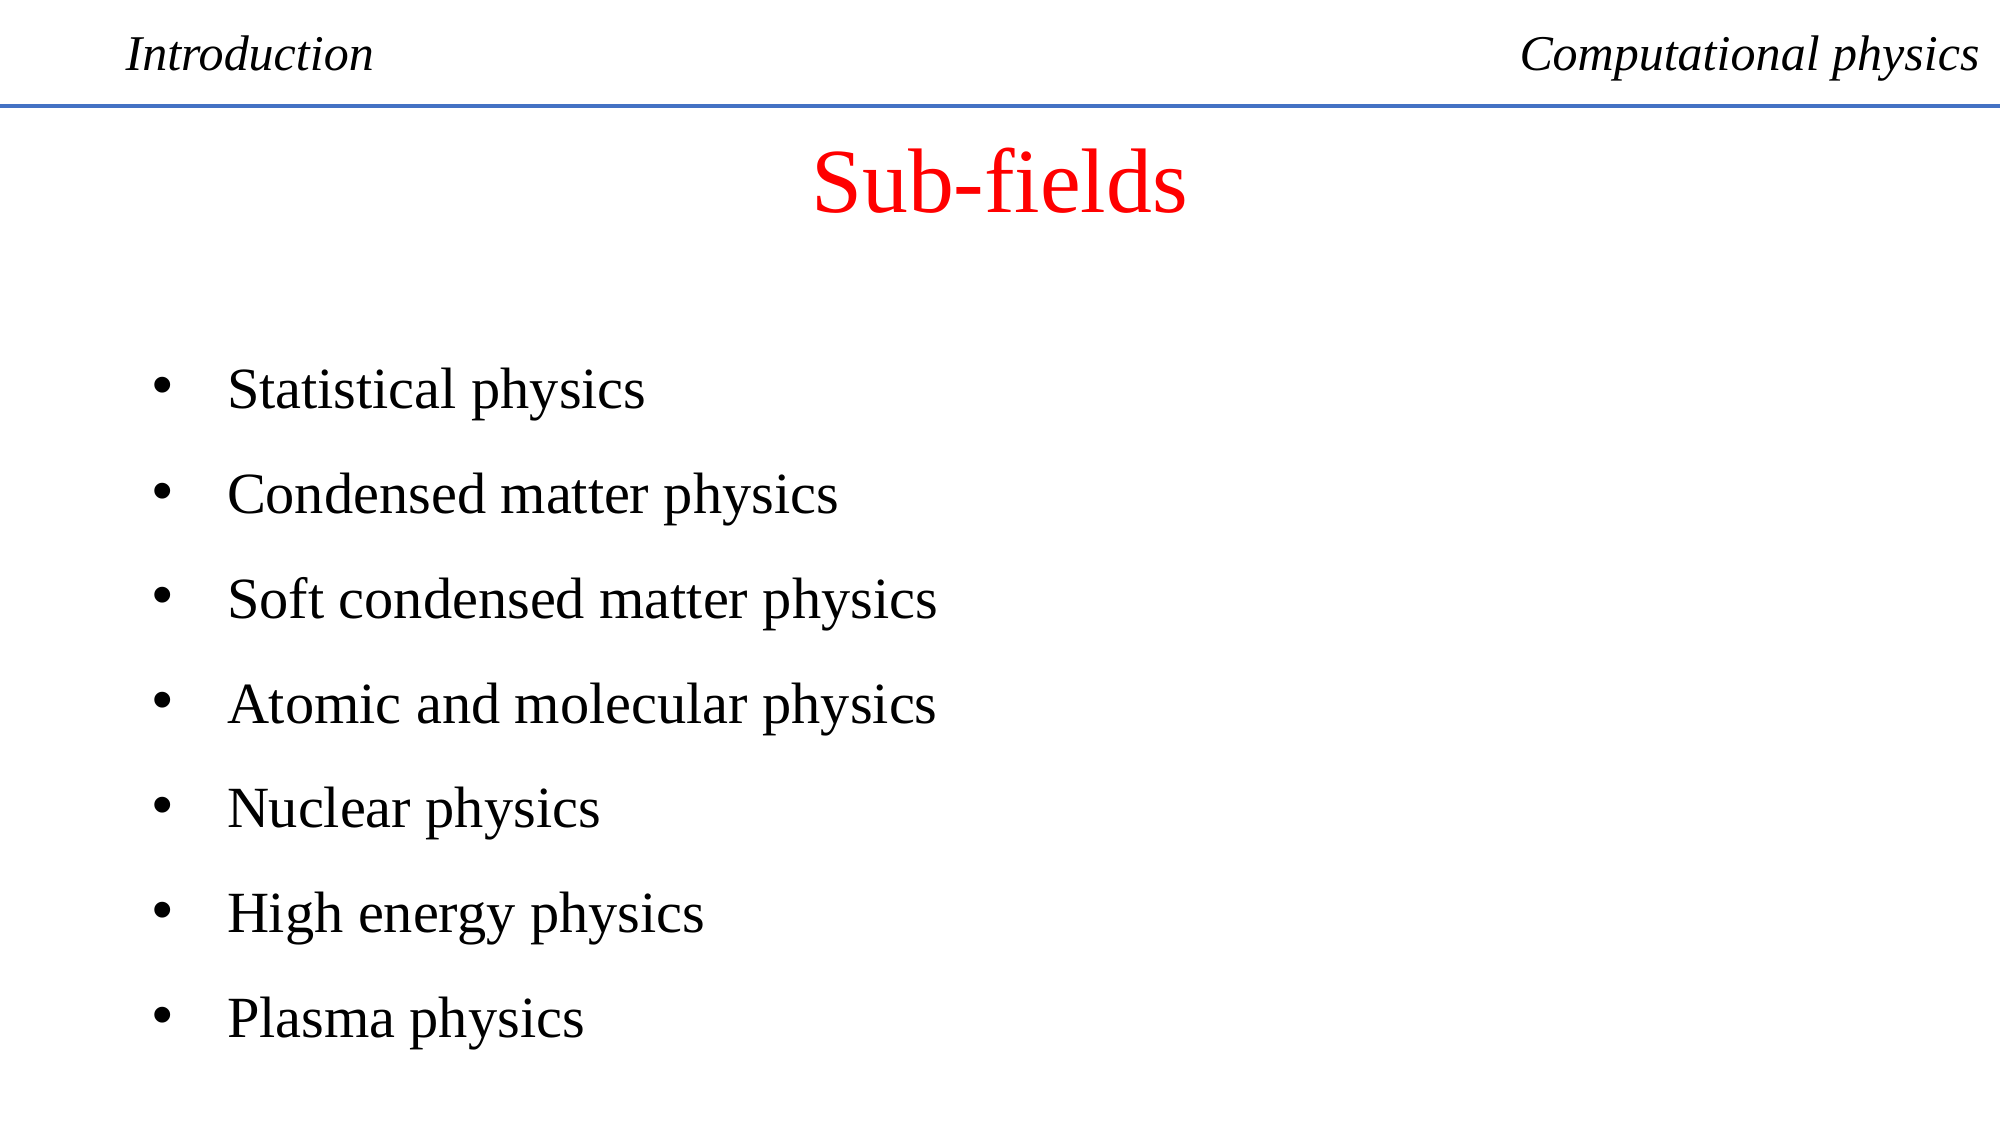

Introduction
Computational physics
Sub-fields
Statistical physics
Condensed matter physics
Soft condensed matter physics
Atomic and molecular physics
Nuclear physics
High energy physics
Plasma physics